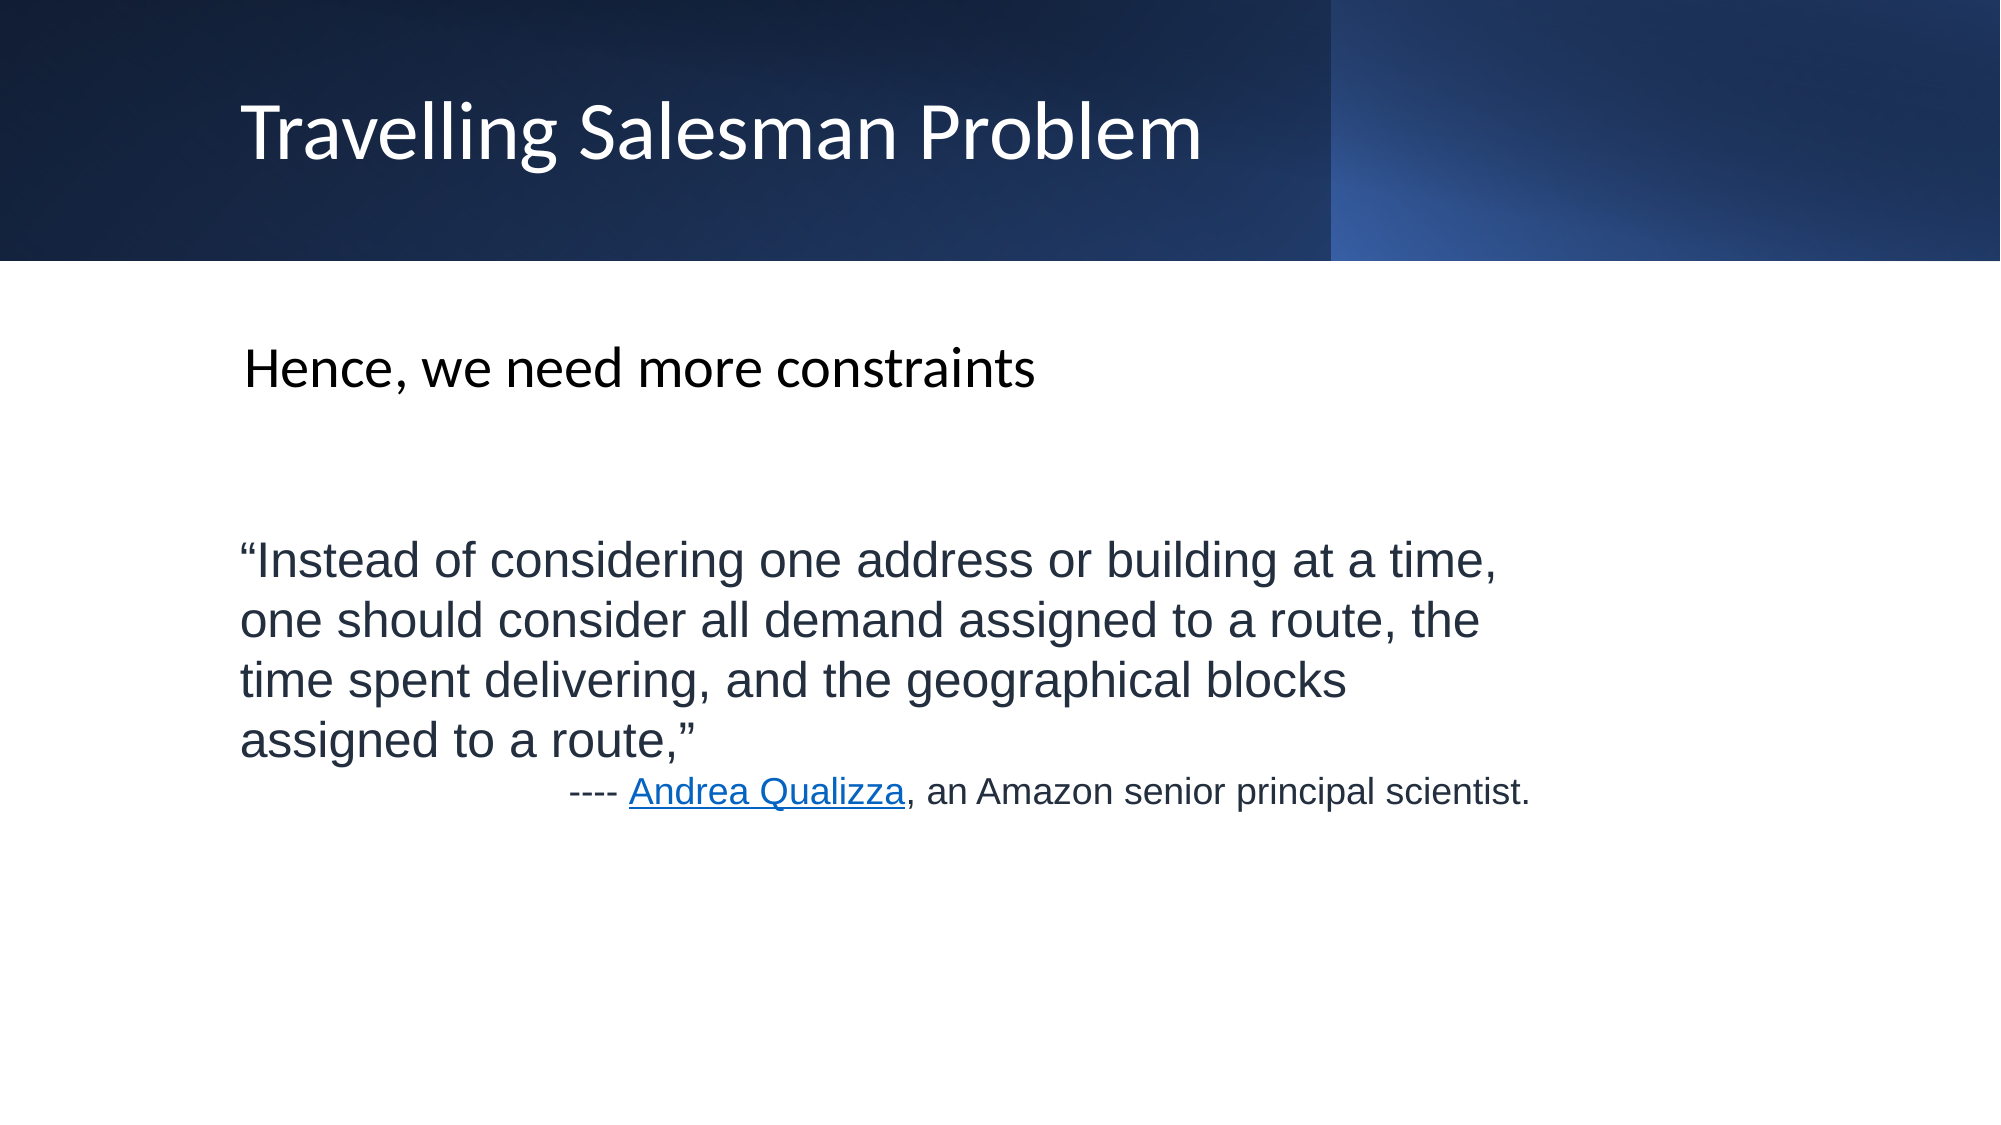

# Travelling Salesman Problem
Hence, we need more constraints
“Instead of considering one address or building at a time, one should consider all demand assigned to a route, the time spent delivering, and the geographical blocks assigned to a route,”
 ---- Andrea Qualizza, an Amazon senior principal scientist.